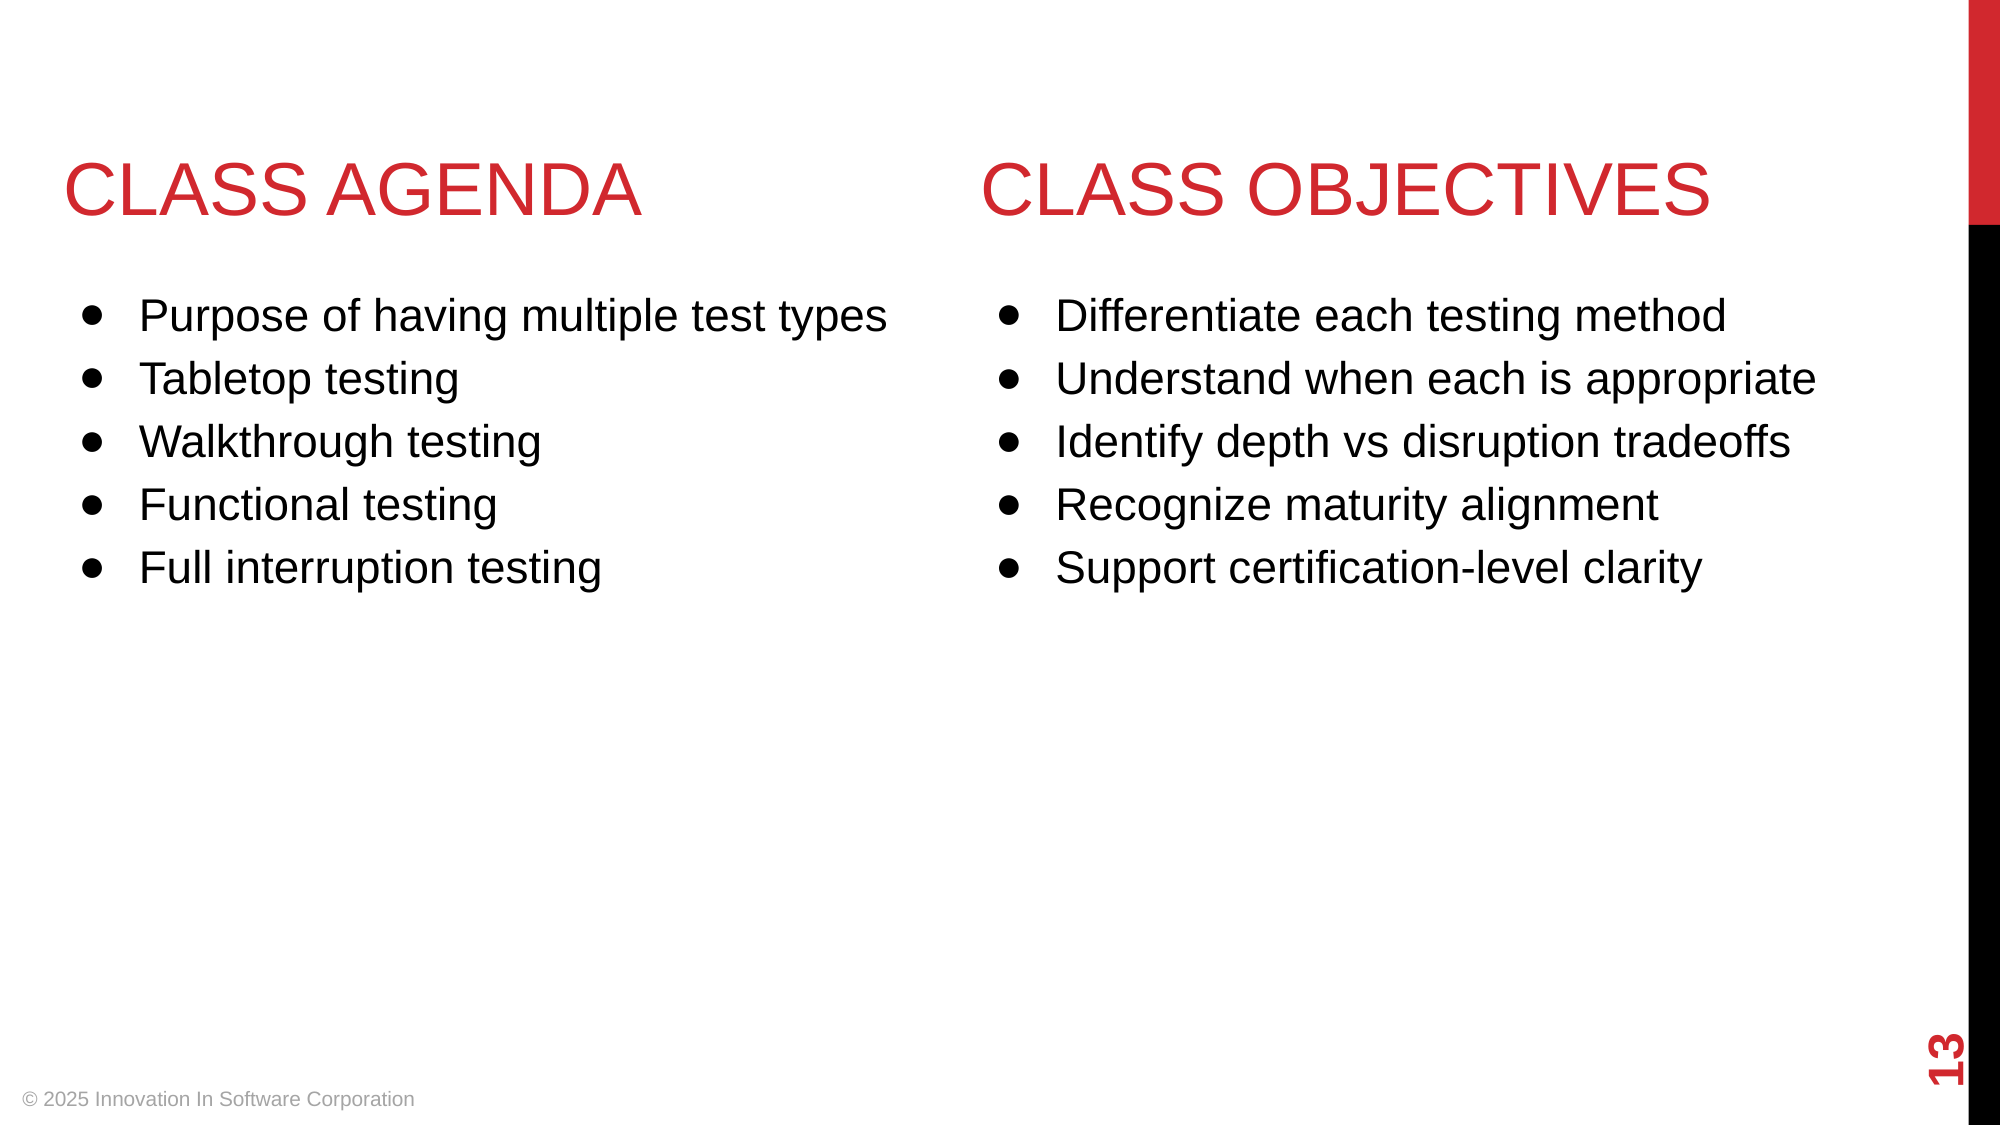

# CLASS AGENDA
CLASS OBJECTIVES
Purpose of having multiple test types
Tabletop testing
Walkthrough testing
Functional testing
Full interruption testing
Differentiate each testing method
Understand when each is appropriate
Identify depth vs disruption tradeoffs
Recognize maturity alignment
Support certification-level clarity
13
© 2025 Innovation In Software Corporation